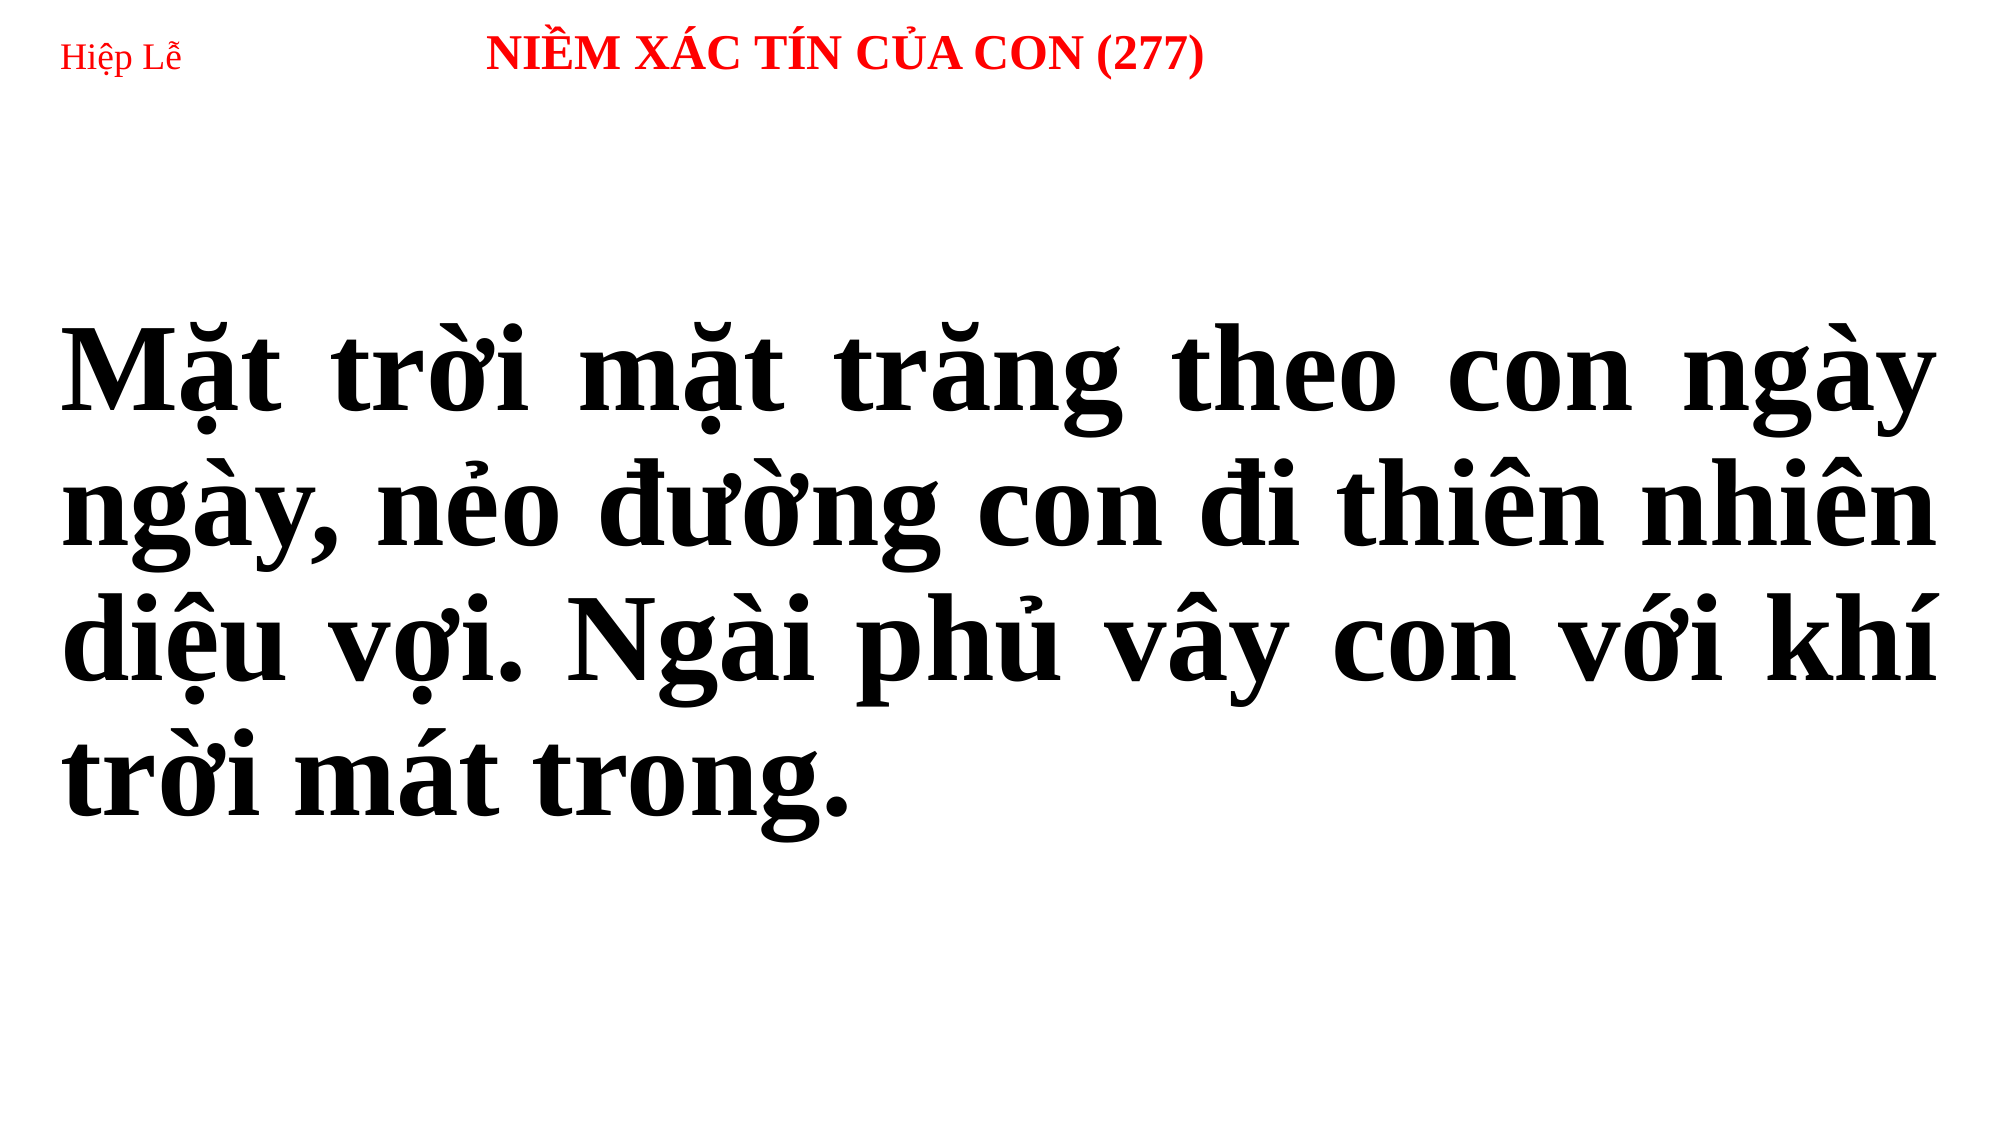

# Hiệp Lễ                                NIỀM XÁC TÍN CỦA CON (277)
Mặt trời mặt trăng theo con ngày ngày, nẻo đường con đi thiên nhiên diệu vợi. Ngài phủ vây con với khí trời mát trong.